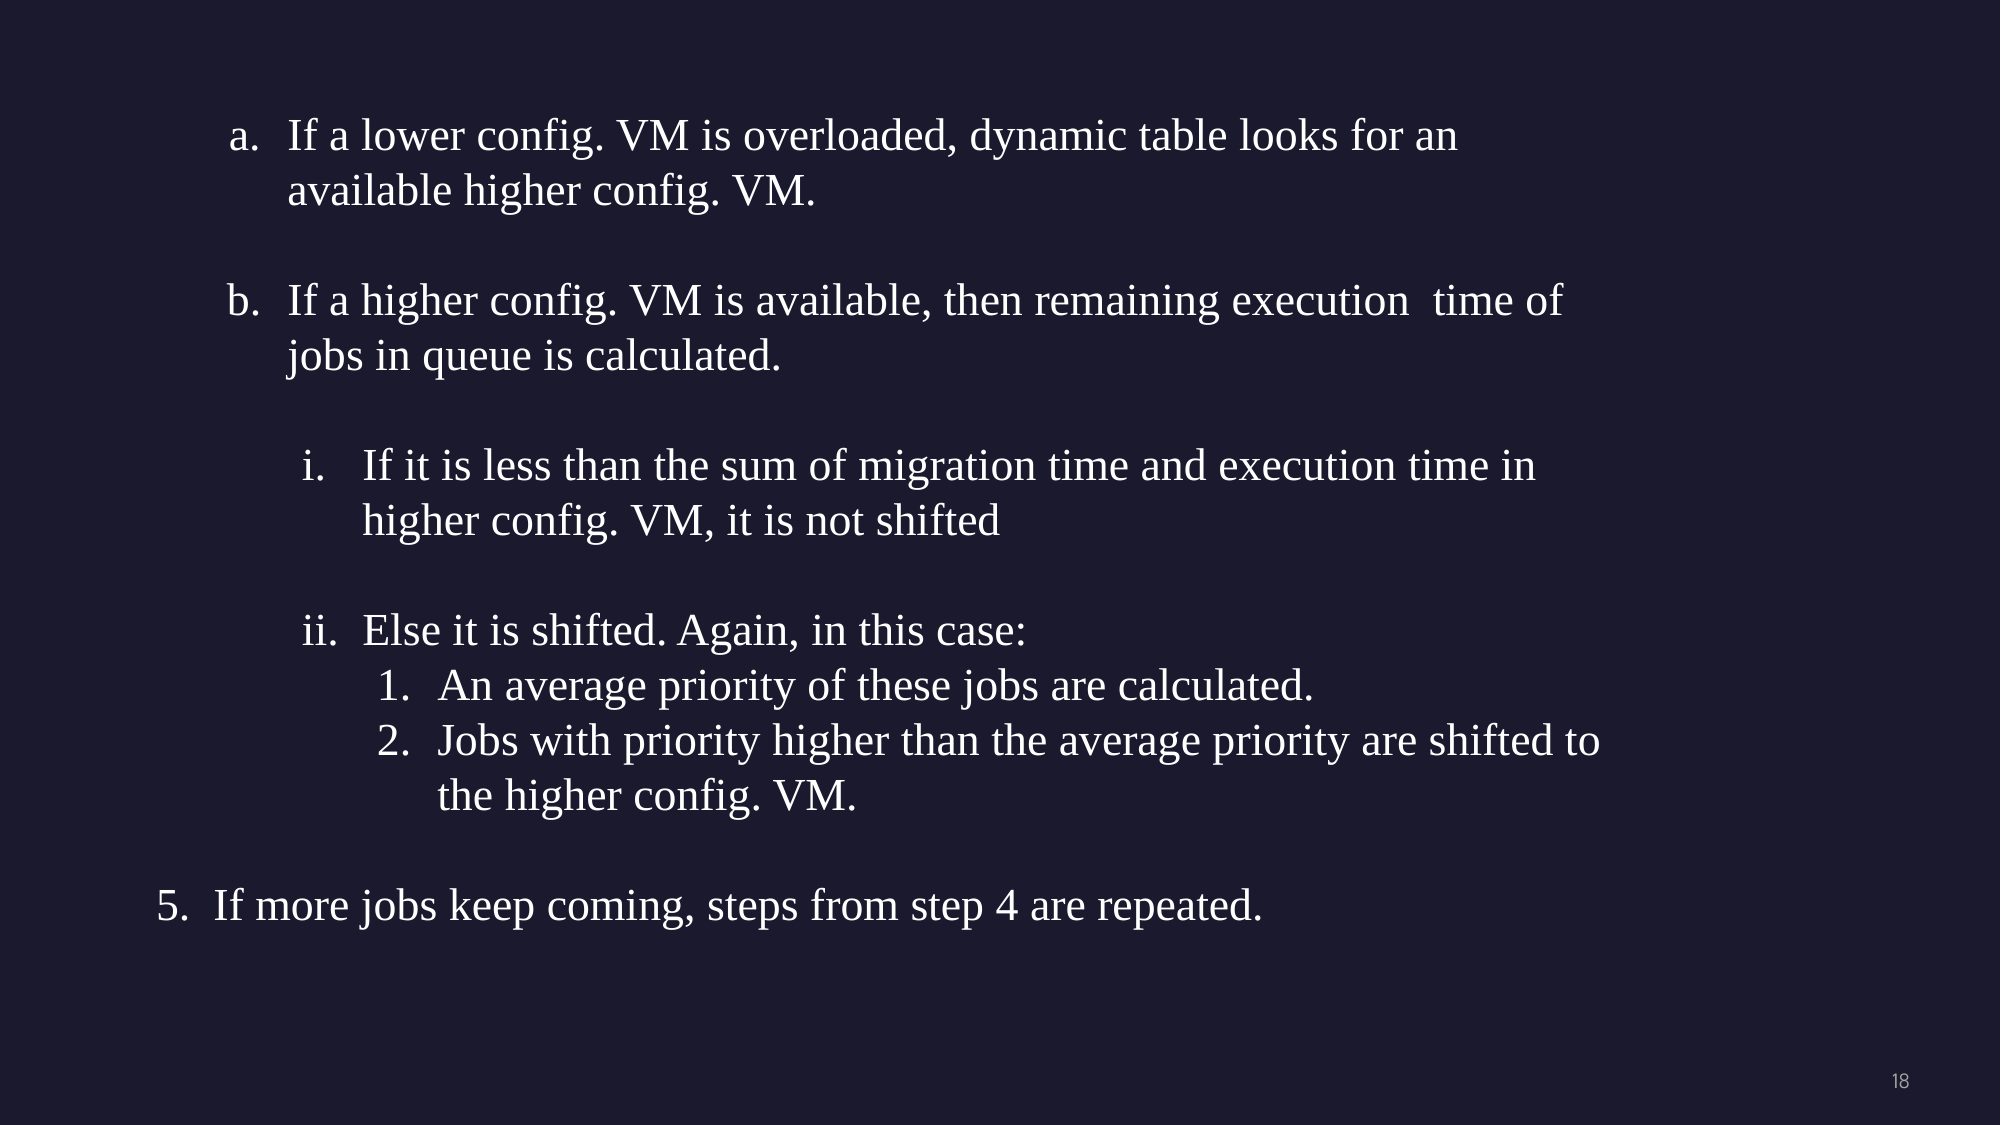

If a lower config. VM is overloaded, dynamic table looks for an available higher config. VM.

If a higher config. VM is available, then remaining execution  time of jobs in queue is calculated.

If it is less than the sum of migration time and execution time in higher config. VM, it is not shifted

Else it is shifted. Again, in this case:
An average priority of these jobs are calculated.
Jobs with priority higher than the average priority are shifted to the higher config. VM.

5.  If more jobs keep coming, steps from step 4 are repeated.
18